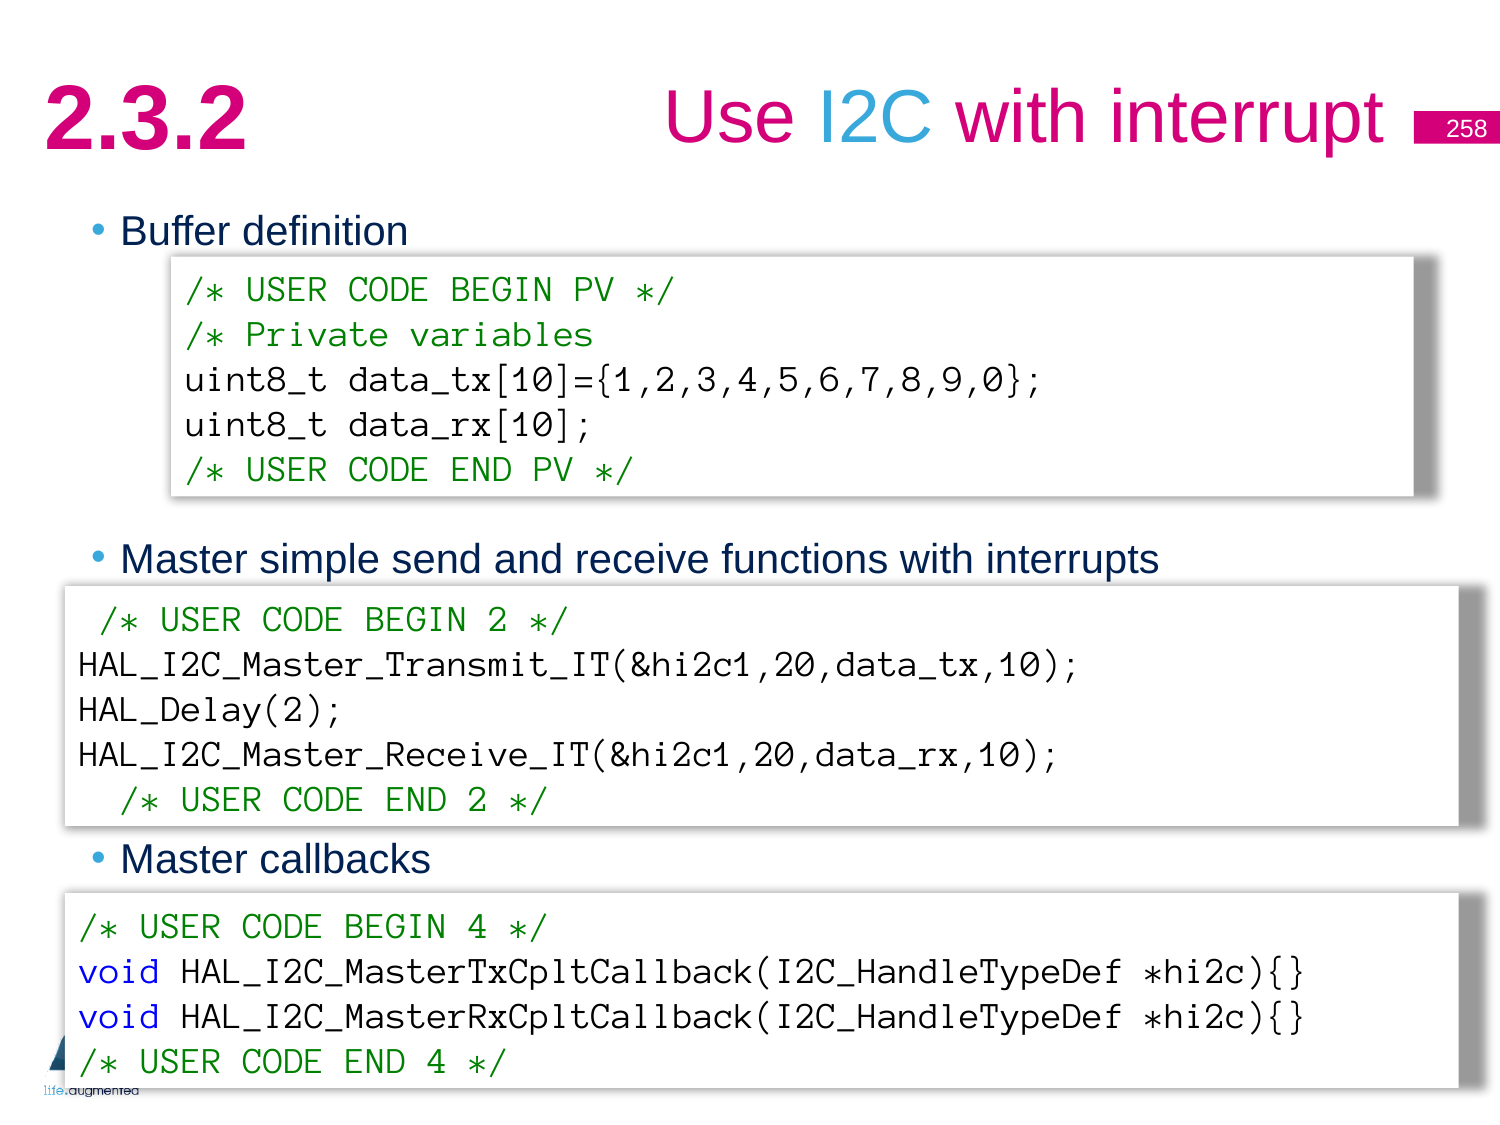

# Use I2C with interrupt
2.3.2
258
Buffer definition

Master simple send and receive functions with interrupts

Master callbacks
/* USER CODE BEGIN PV */
/* Private variables
uint8_t data_tx[10]={1,2,3,4,5,6,7,8,9,0};
uint8_t data_rx[10];
/* USER CODE END PV */
 /* USER CODE BEGIN 2 */
HAL_I2C_Master_Transmit_IT(&hi2c1,20,data_tx,10);
HAL_Delay(2);
HAL_I2C_Master_Receive_IT(&hi2c1,20,data_rx,10);
  /* USER CODE END 2 */
/* USER CODE BEGIN 4 */
void HAL_I2C_MasterTxCpltCallback(I2C_HandleTypeDef *hi2c){}
void HAL_I2C_MasterRxCpltCallback(I2C_HandleTypeDef *hi2c){}
/* USER CODE END 4 */